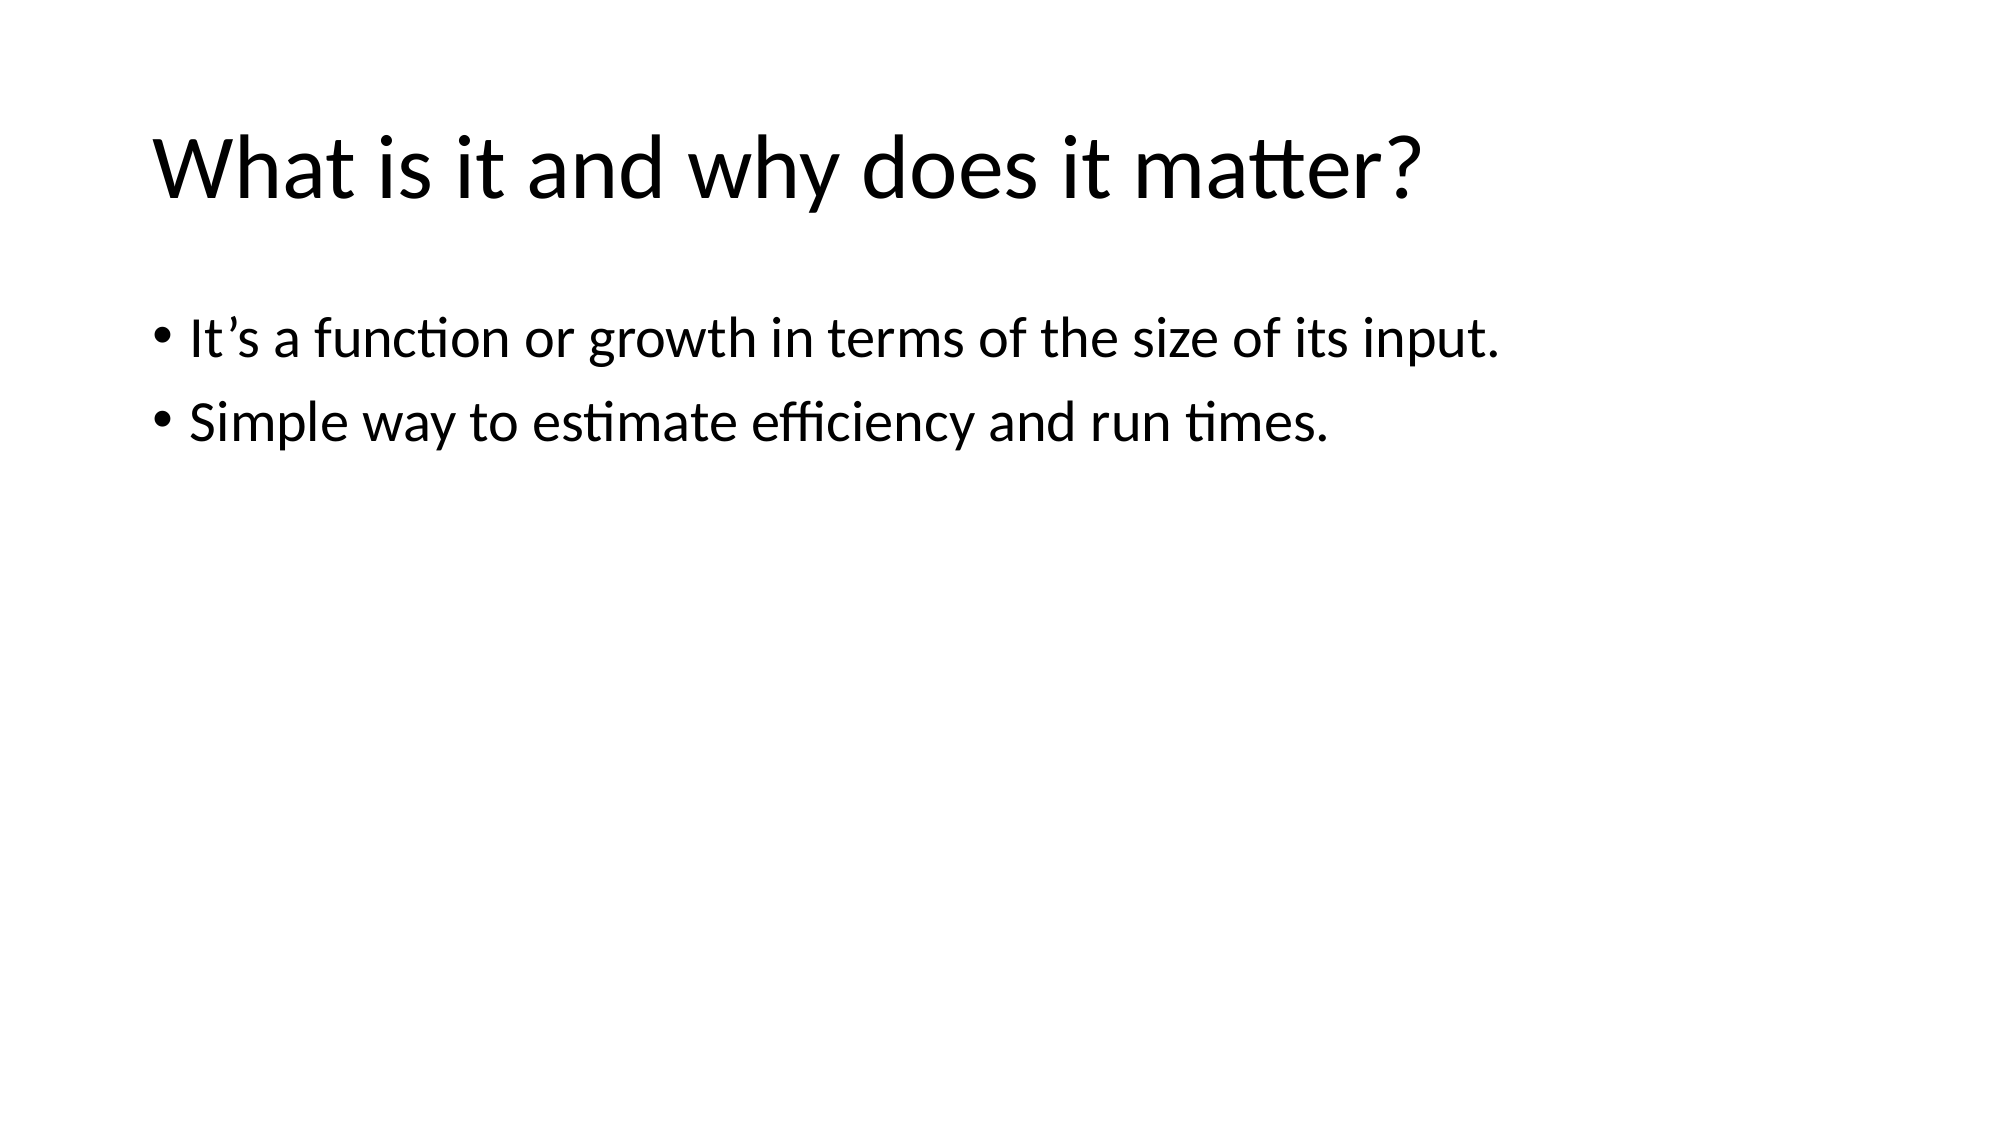

# What is it and why does it matter?
It’s a function or growth in terms of the size of its input.
Simple way to estimate efficiency and run times.